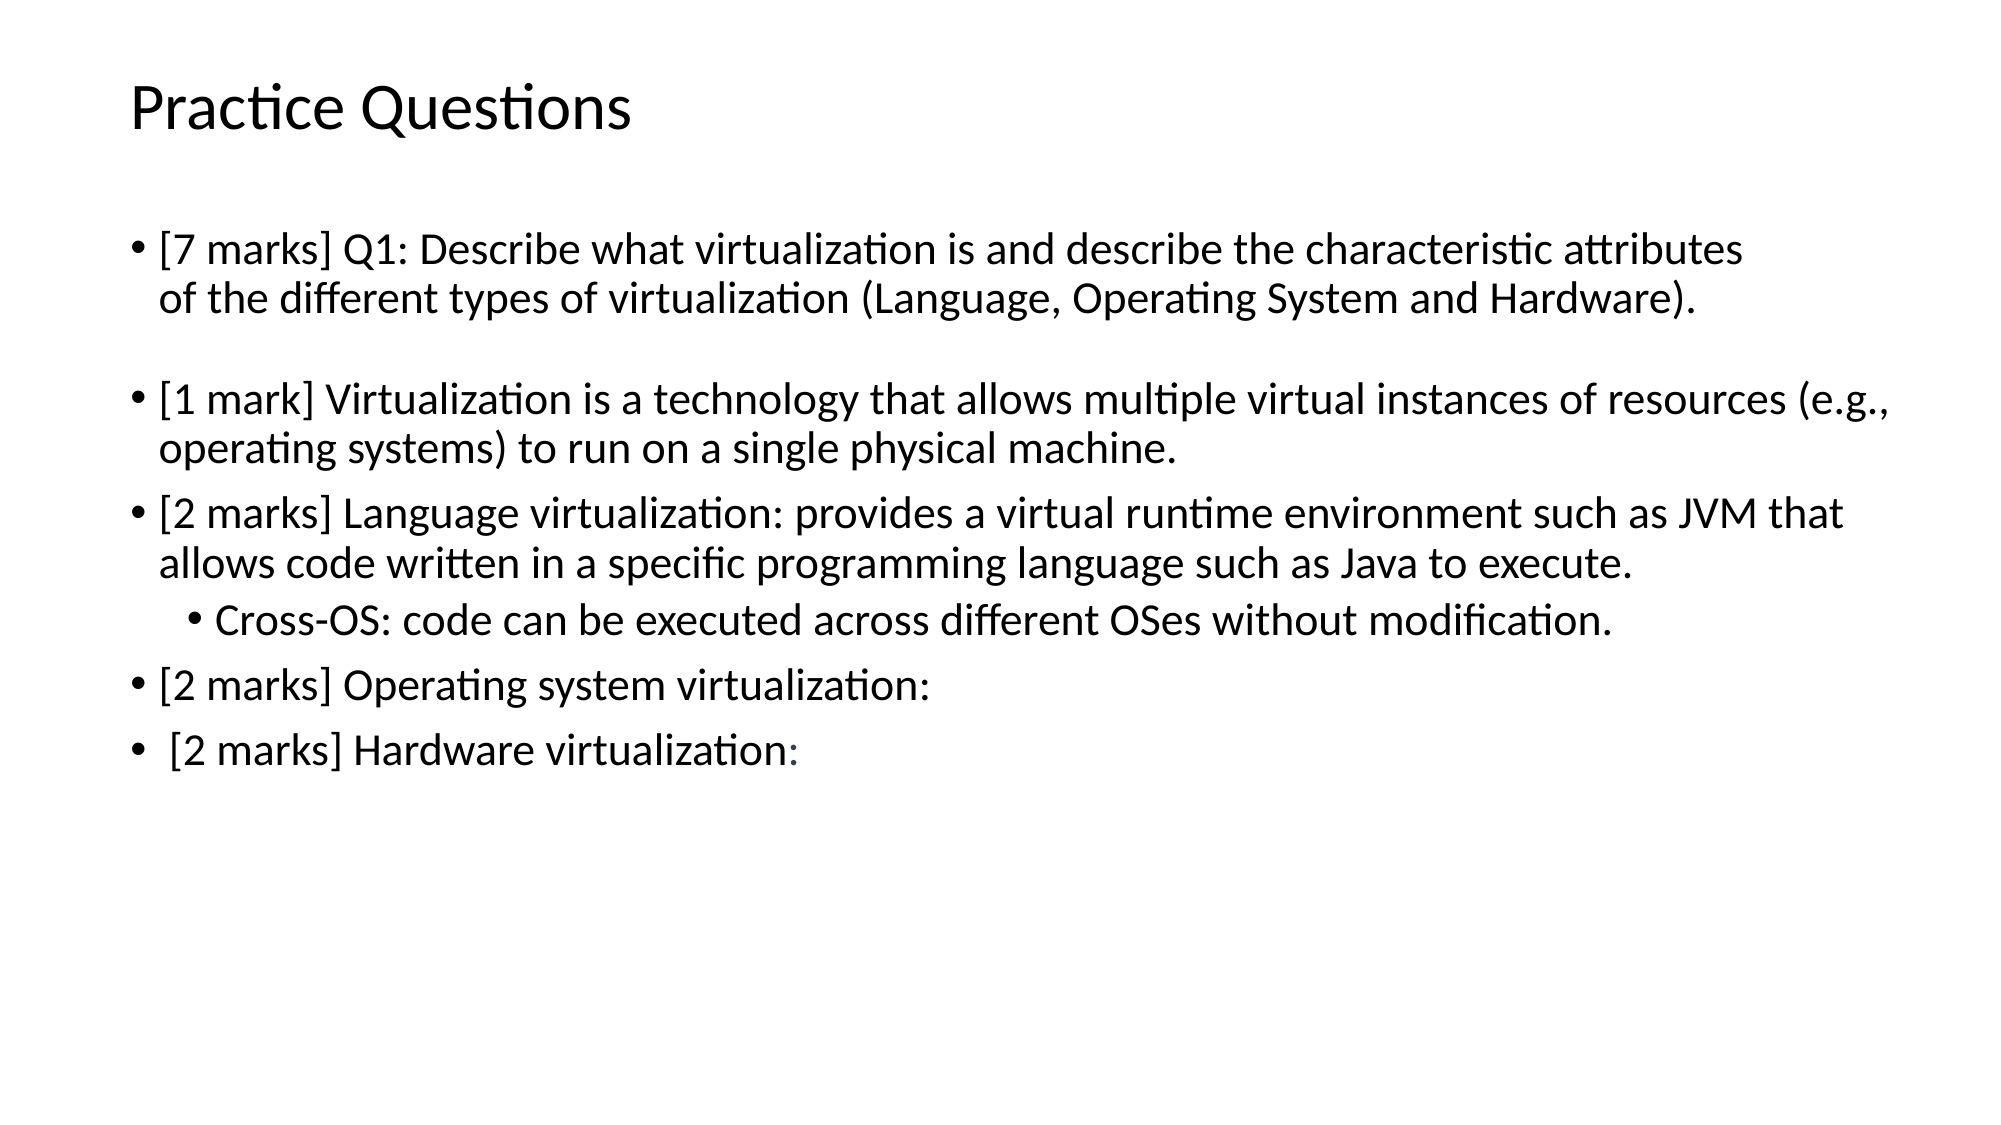

# Practice Questions
[7 marks] Q1: Describe what virtualization is and describe the characteristic attributes of the different types of virtualization (Language, Operating System and Hardware).

[1 mark] Virtualization is a technology that allows multiple virtual instances of resources (e.g., operating systems) to run on a single physical machine.
[2 marks] Language virtualization: provides a virtual runtime environment such as JVM that allows code written in a specific programming language such as Java to execute.
Cross-OS: code can be executed across different OSes without modification.
[2 marks] Operating system virtualization:
 [2 marks] Hardware virtualization: